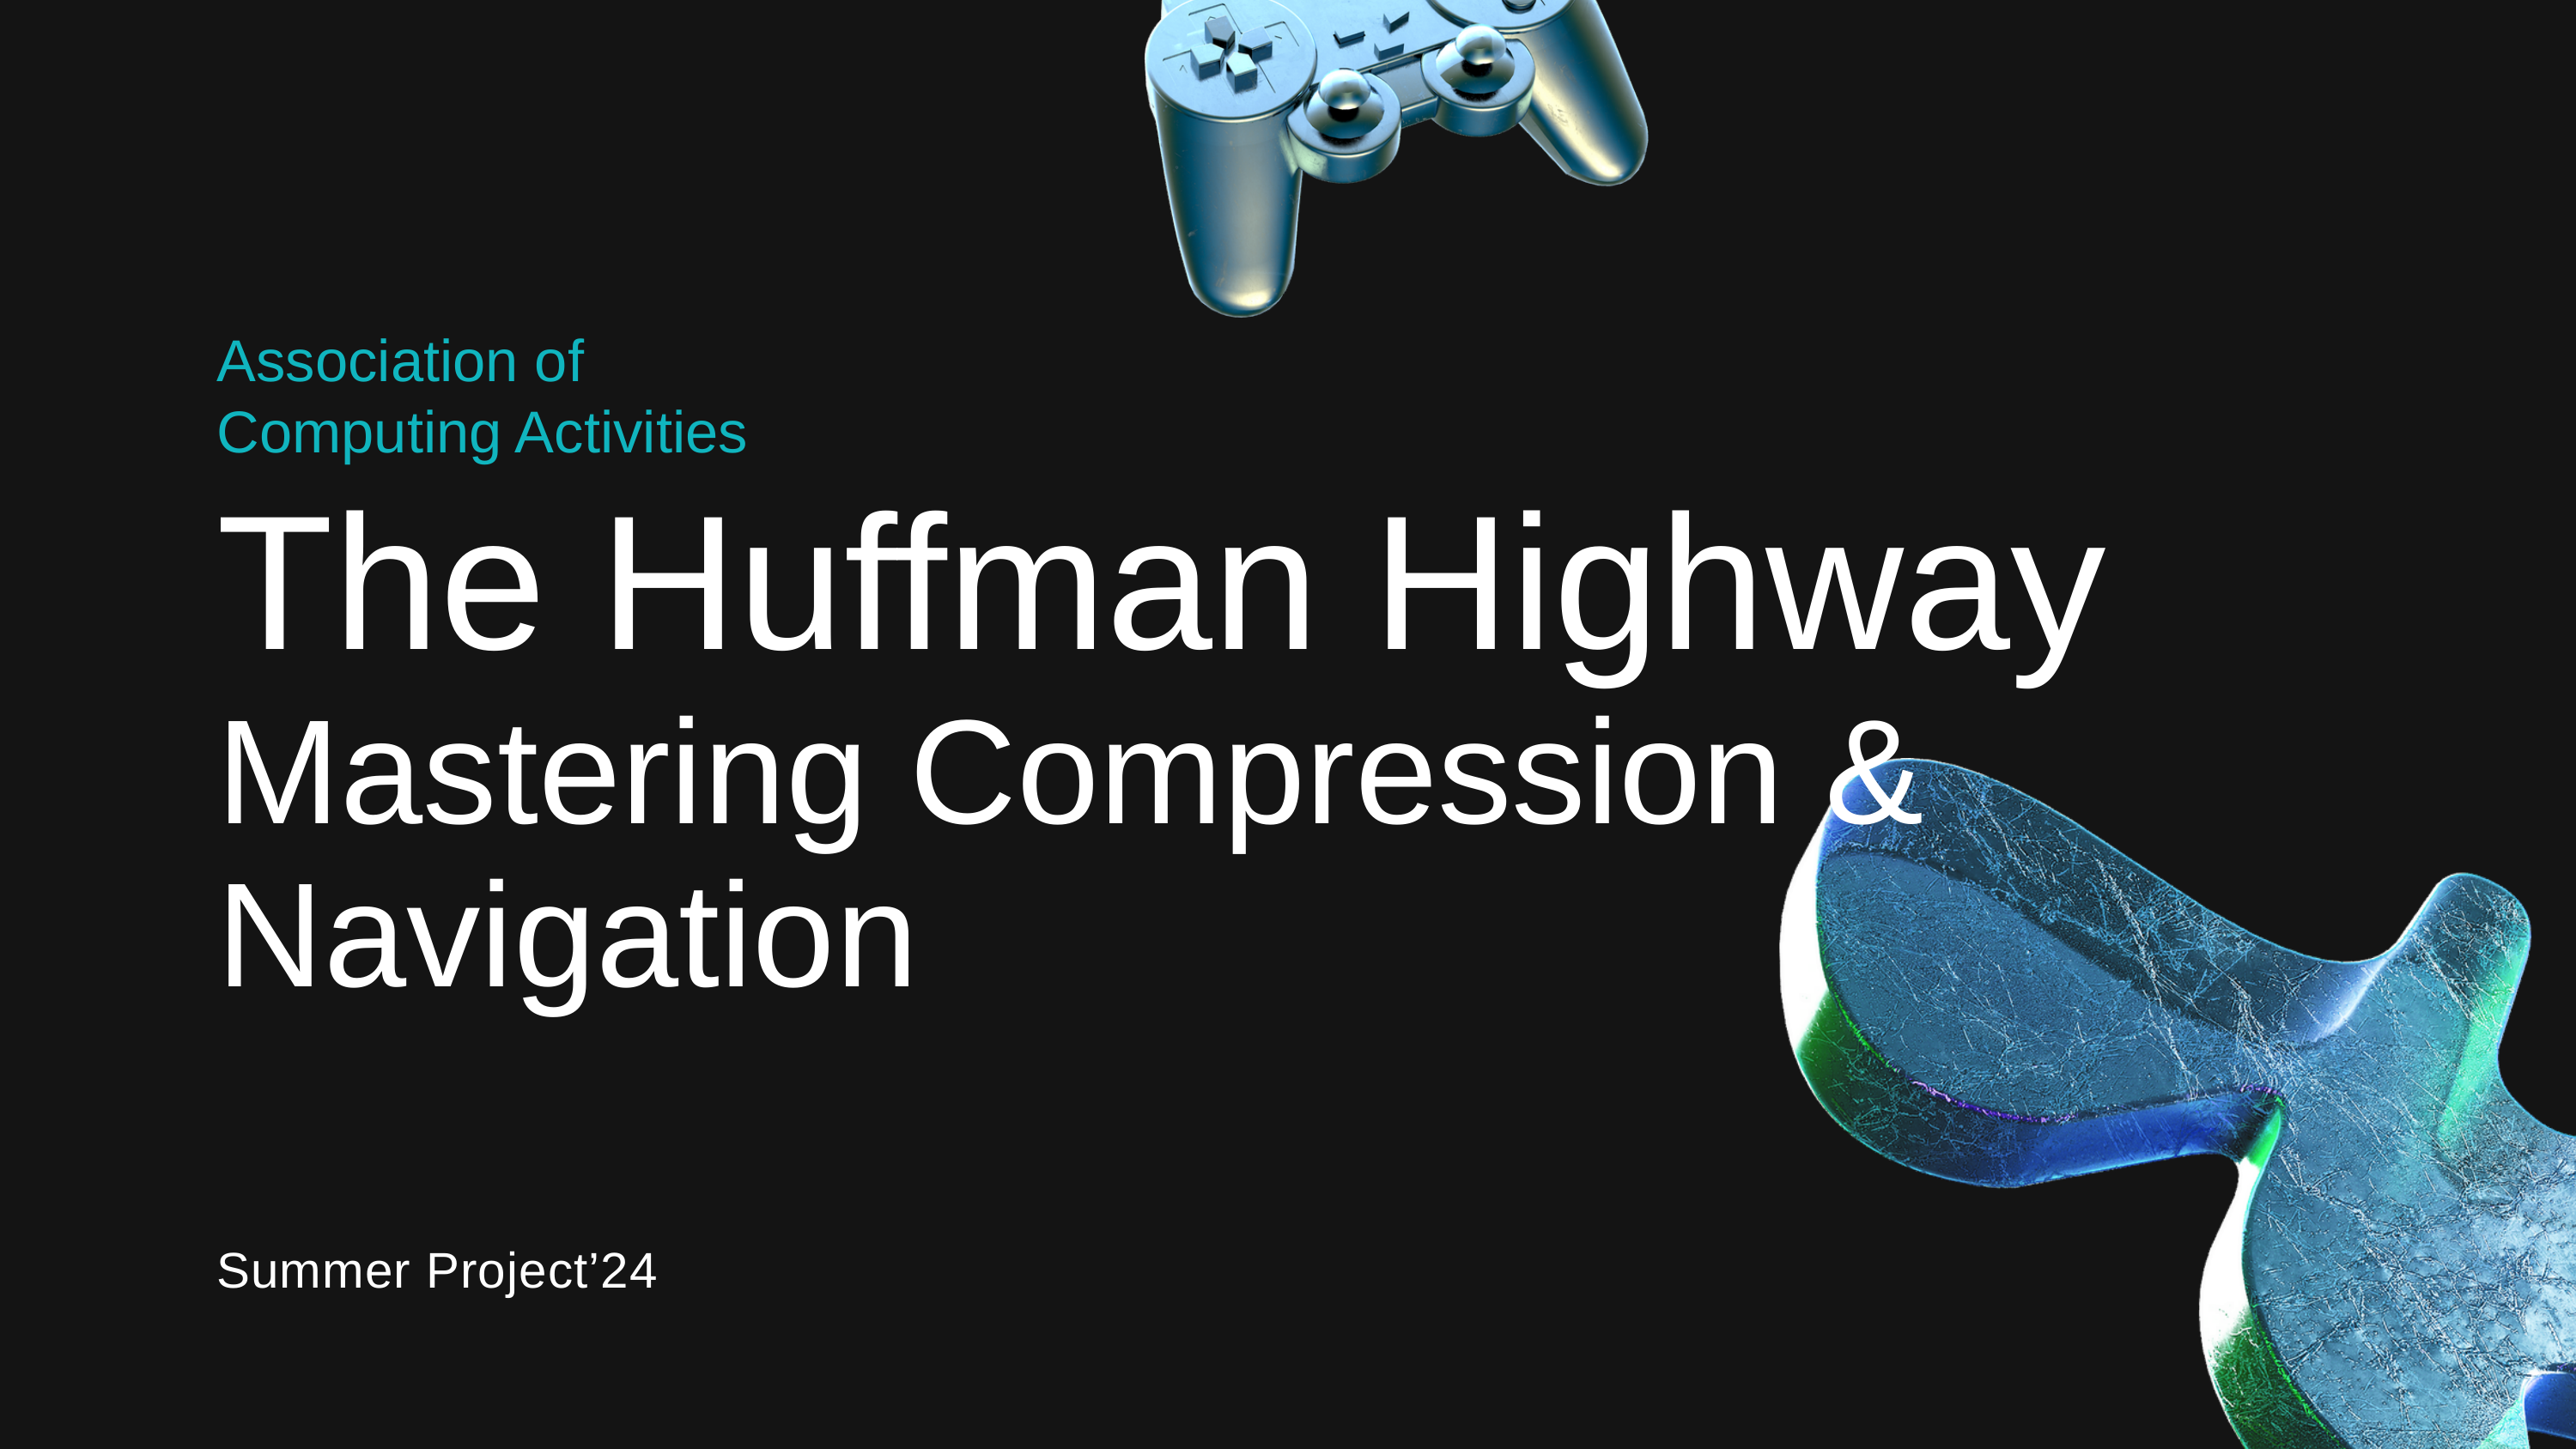

Association of Computing Activities
The Huffman Highway
Mastering Compression & Navigation

Summer Project’24